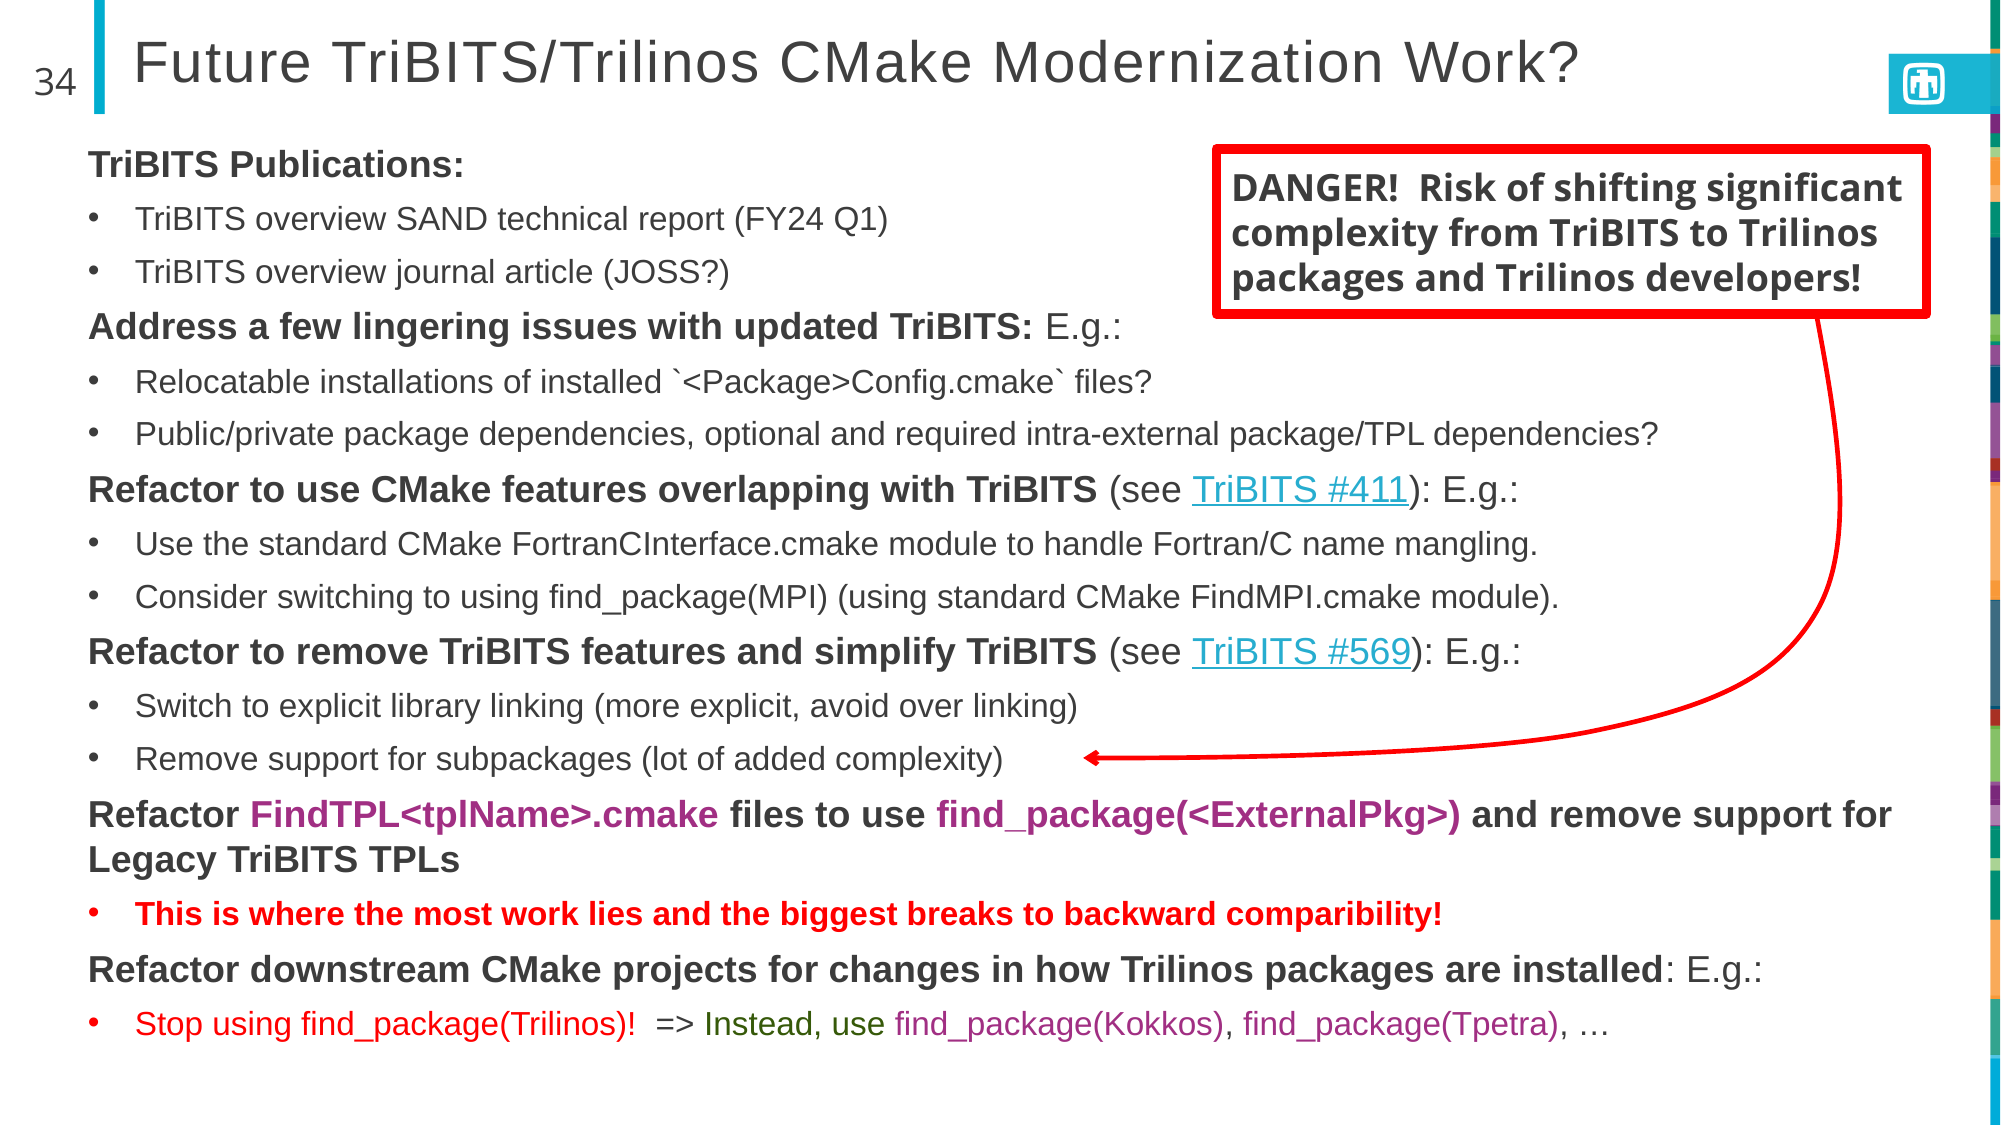

# Future TriBITS/Trilinos CMake Modernization Work?
34
TriBITS Publications:
TriBITS overview SAND technical report (FY24 Q1)
TriBITS overview journal article (JOSS?)
Address a few lingering issues with updated TriBITS: E.g.:
Relocatable installations of installed `<Package>Config.cmake` files?
Public/private package dependencies, optional and required intra-external package/TPL dependencies?
Refactor to use CMake features overlapping with TriBITS (see TriBITS #411): E.g.:
Use the standard CMake FortranCInterface.cmake module to handle Fortran/C name mangling.
Consider switching to using find_package(MPI) (using standard CMake FindMPI.cmake module).
Refactor to remove TriBITS features and simplify TriBITS (see TriBITS #569): E.g.:
Switch to explicit library linking (more explicit, avoid over linking)
Remove support for subpackages (lot of added complexity)
Refactor FindTPL<tplName>.cmake files to use find_package(<ExternalPkg>) and remove support for Legacy TriBITS TPLs
This is where the most work lies and the biggest breaks to backward comparibility!
Refactor downstream CMake projects for changes in how Trilinos packages are installed: E.g.:
Stop using find_package(Trilinos)!  => Instead, use find_package(Kokkos), find_package(Tpetra), …
DANGER!  Risk of shifting significant complexity from TriBITS to Trilinos packages and Trilinos developers!